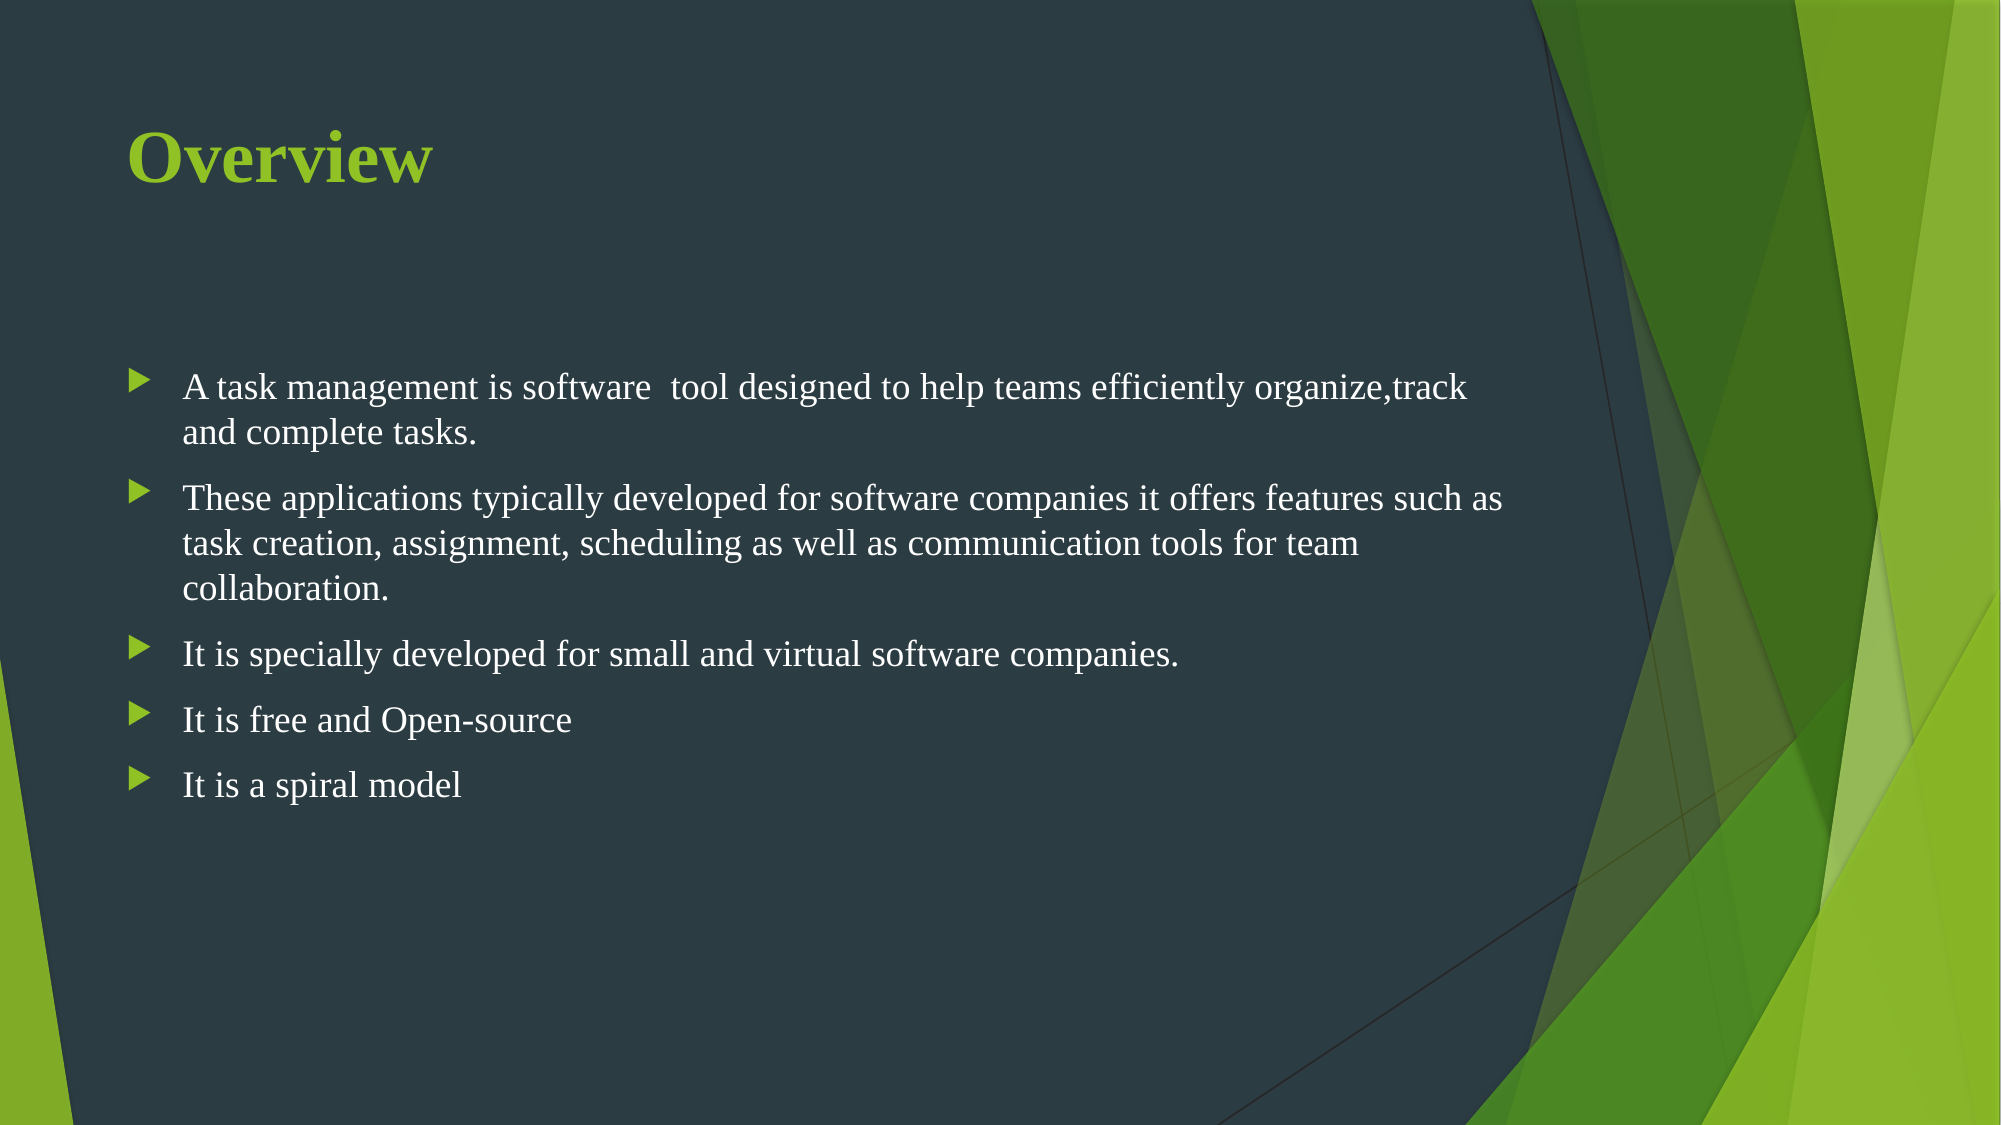

# Overview
A task management is software  tool designed to help teams efficiently organize,track and complete tasks.
These applications typically developed for software companies it offers features such as task creation, assignment, scheduling as well as communication tools for team collaboration.
It is specially developed for small and virtual software companies.
It is free and Open-source
It is a spiral model